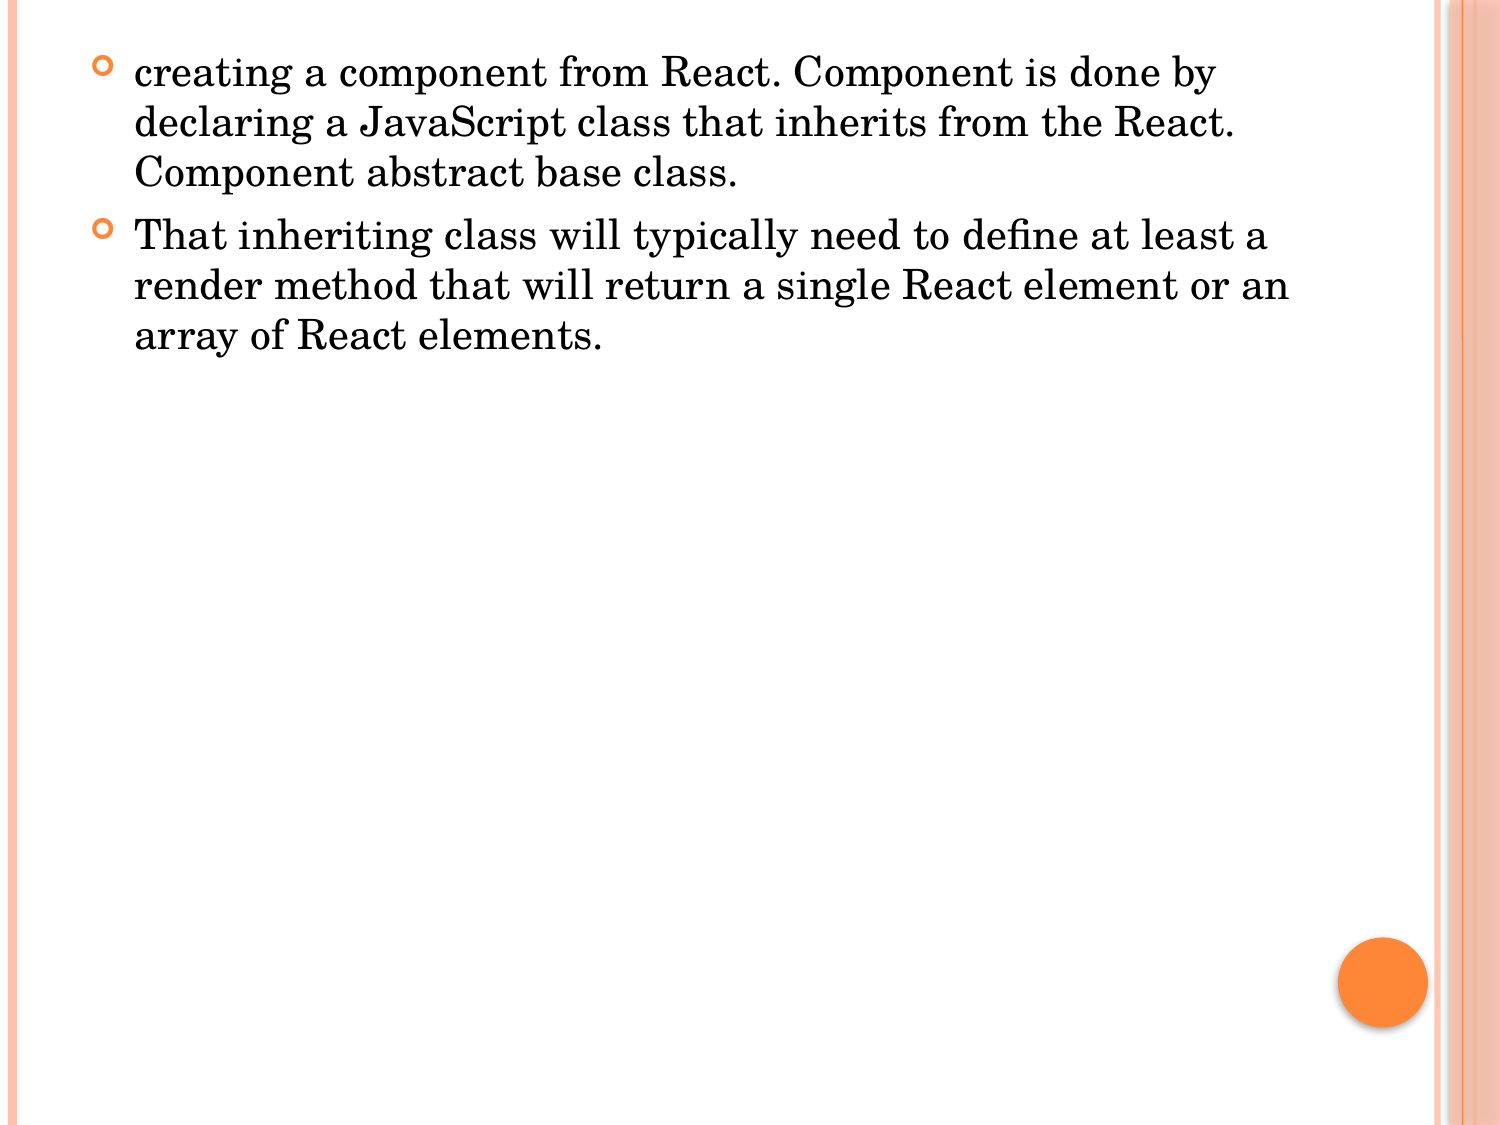

creating a component from React. Component is done by declaring a JavaScript class that inherits from the React. Component abstract base class.
That inheriting class will typically need to define at least a render method that will return a single React element or an array of React elements.